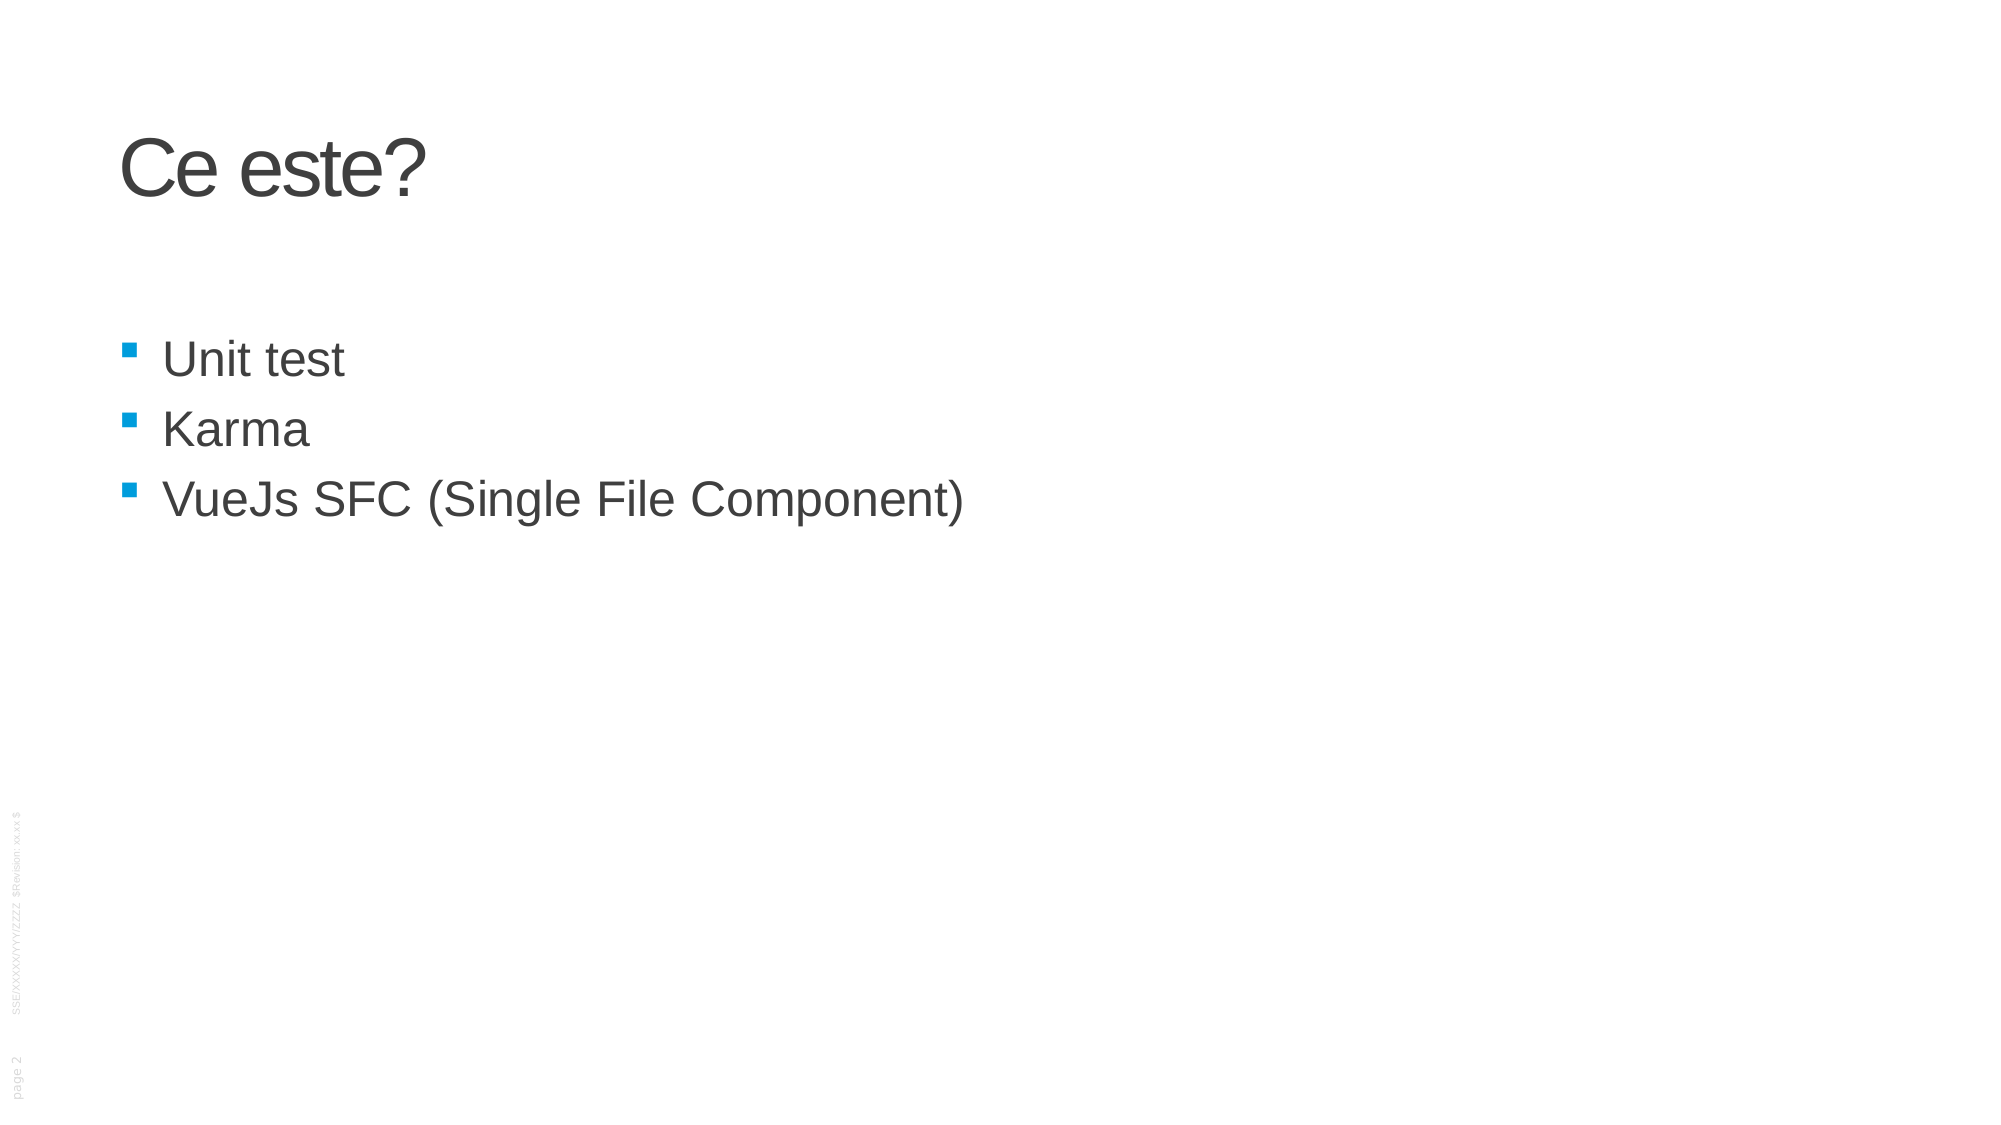

# Ce este?

Unit test
Karma
VueJs SFC (Single File Component)